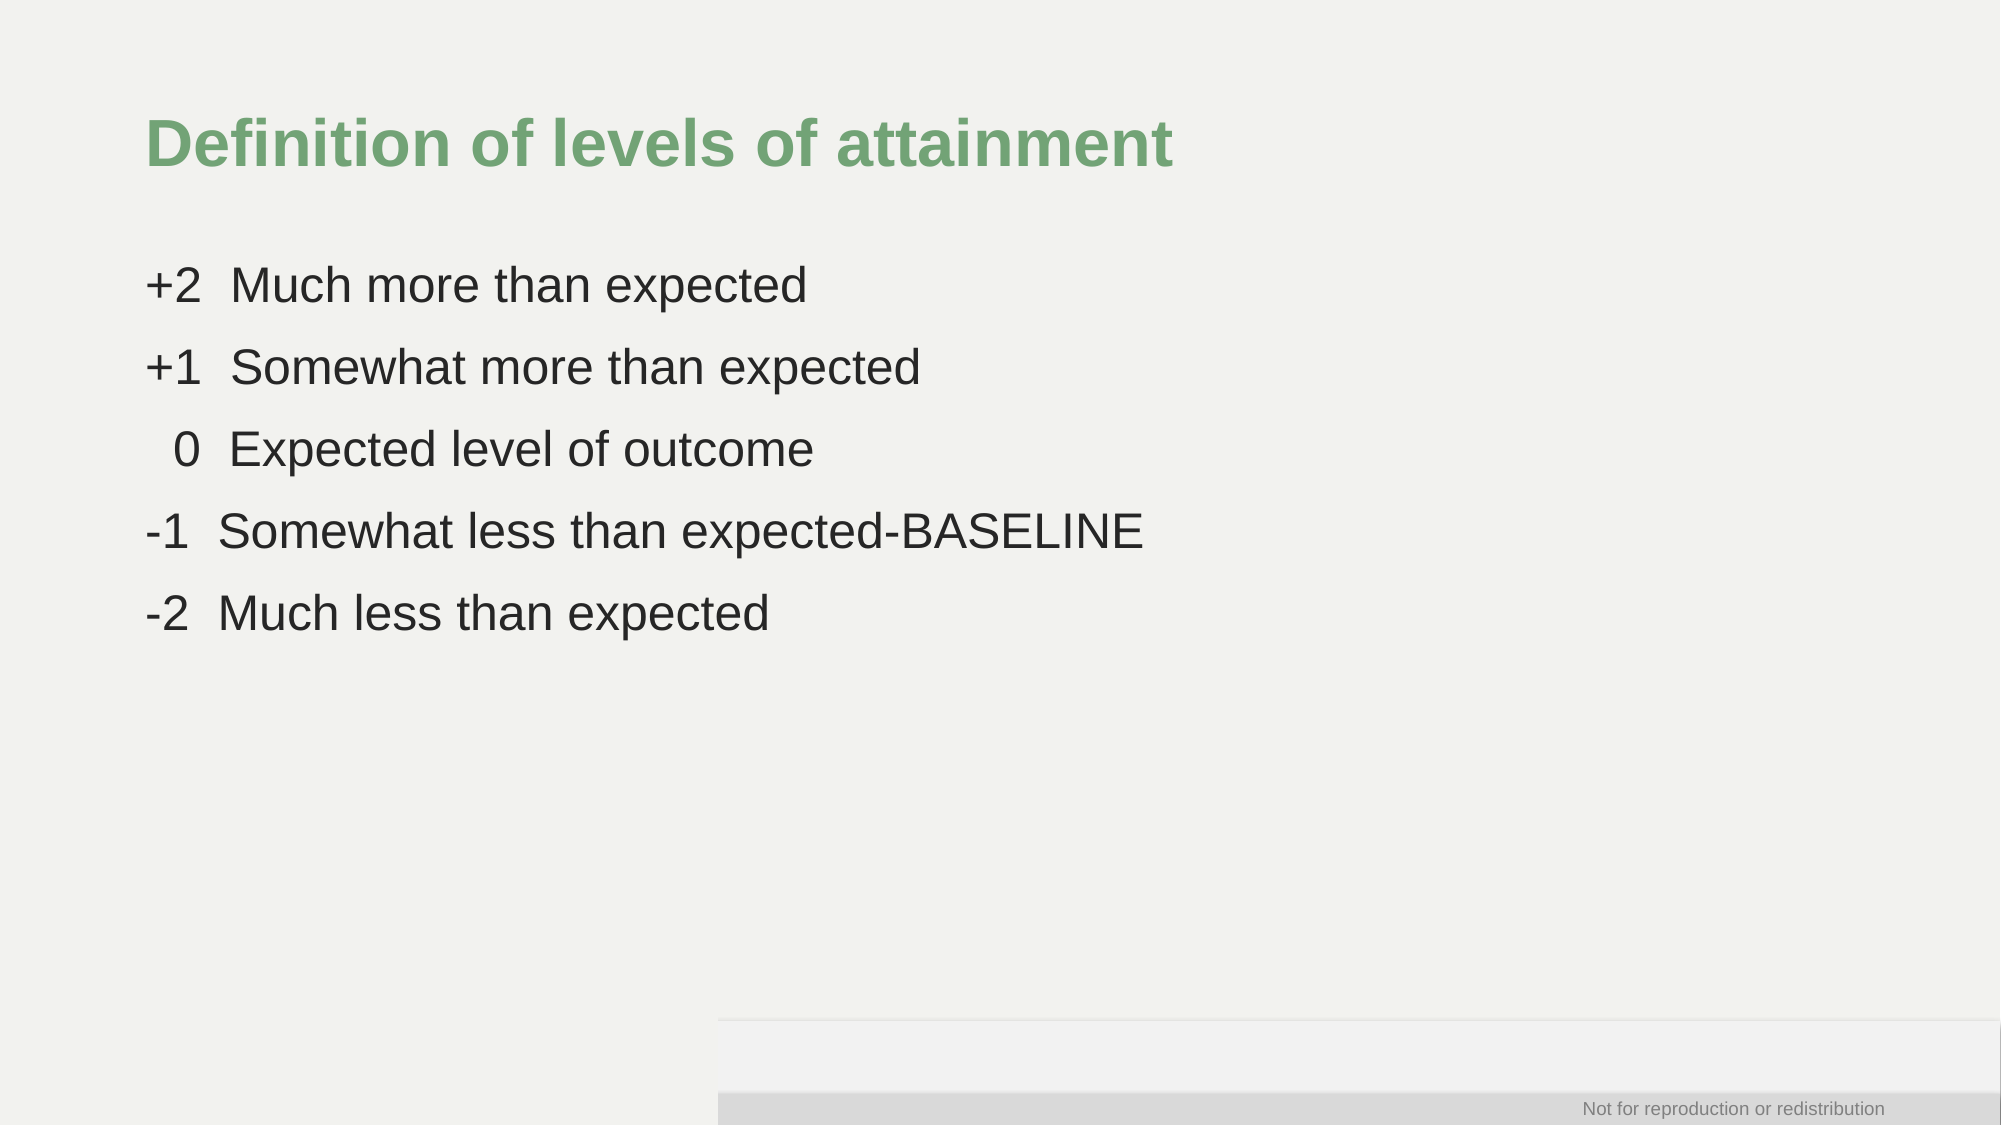

# Definition of levels of attainment
+2  Much more than expected
+1  Somewhat more than expected
  0  Expected level of outcome
-1  Somewhat less than expected-BASELINE
-2  Much less than expected